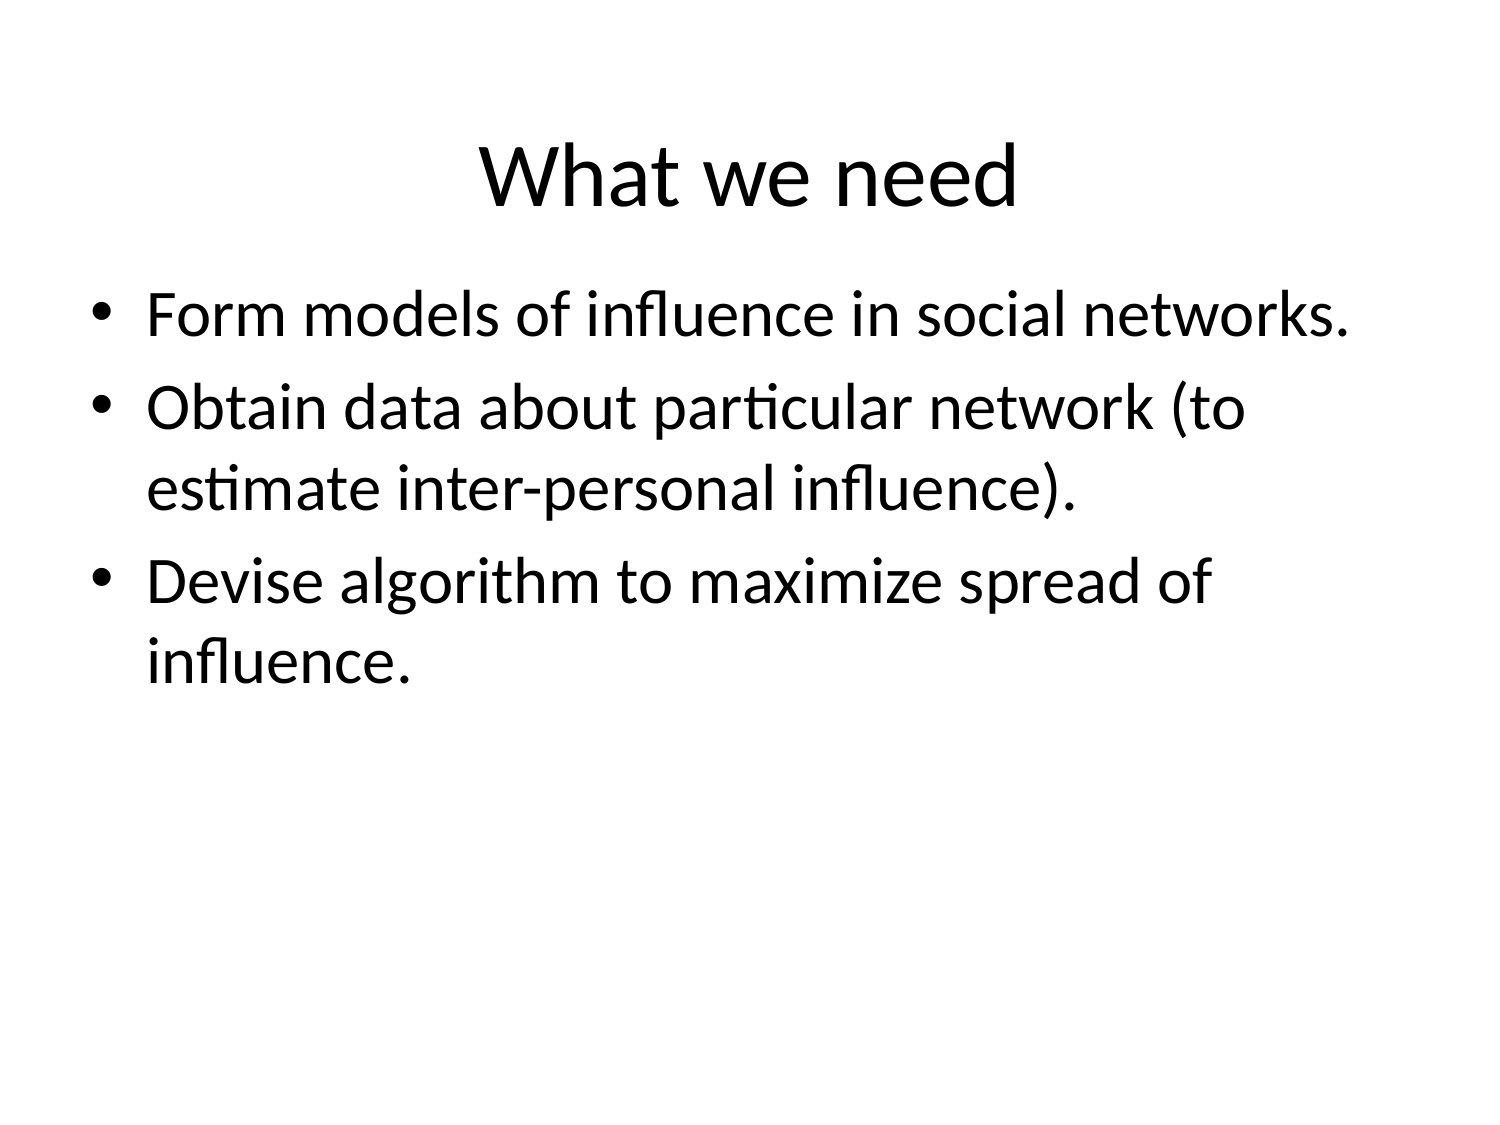

What we need
Form models of influence in social networks.
Obtain data about particular network (to estimate inter-personal influence).
Devise algorithm to maximize spread of influence.